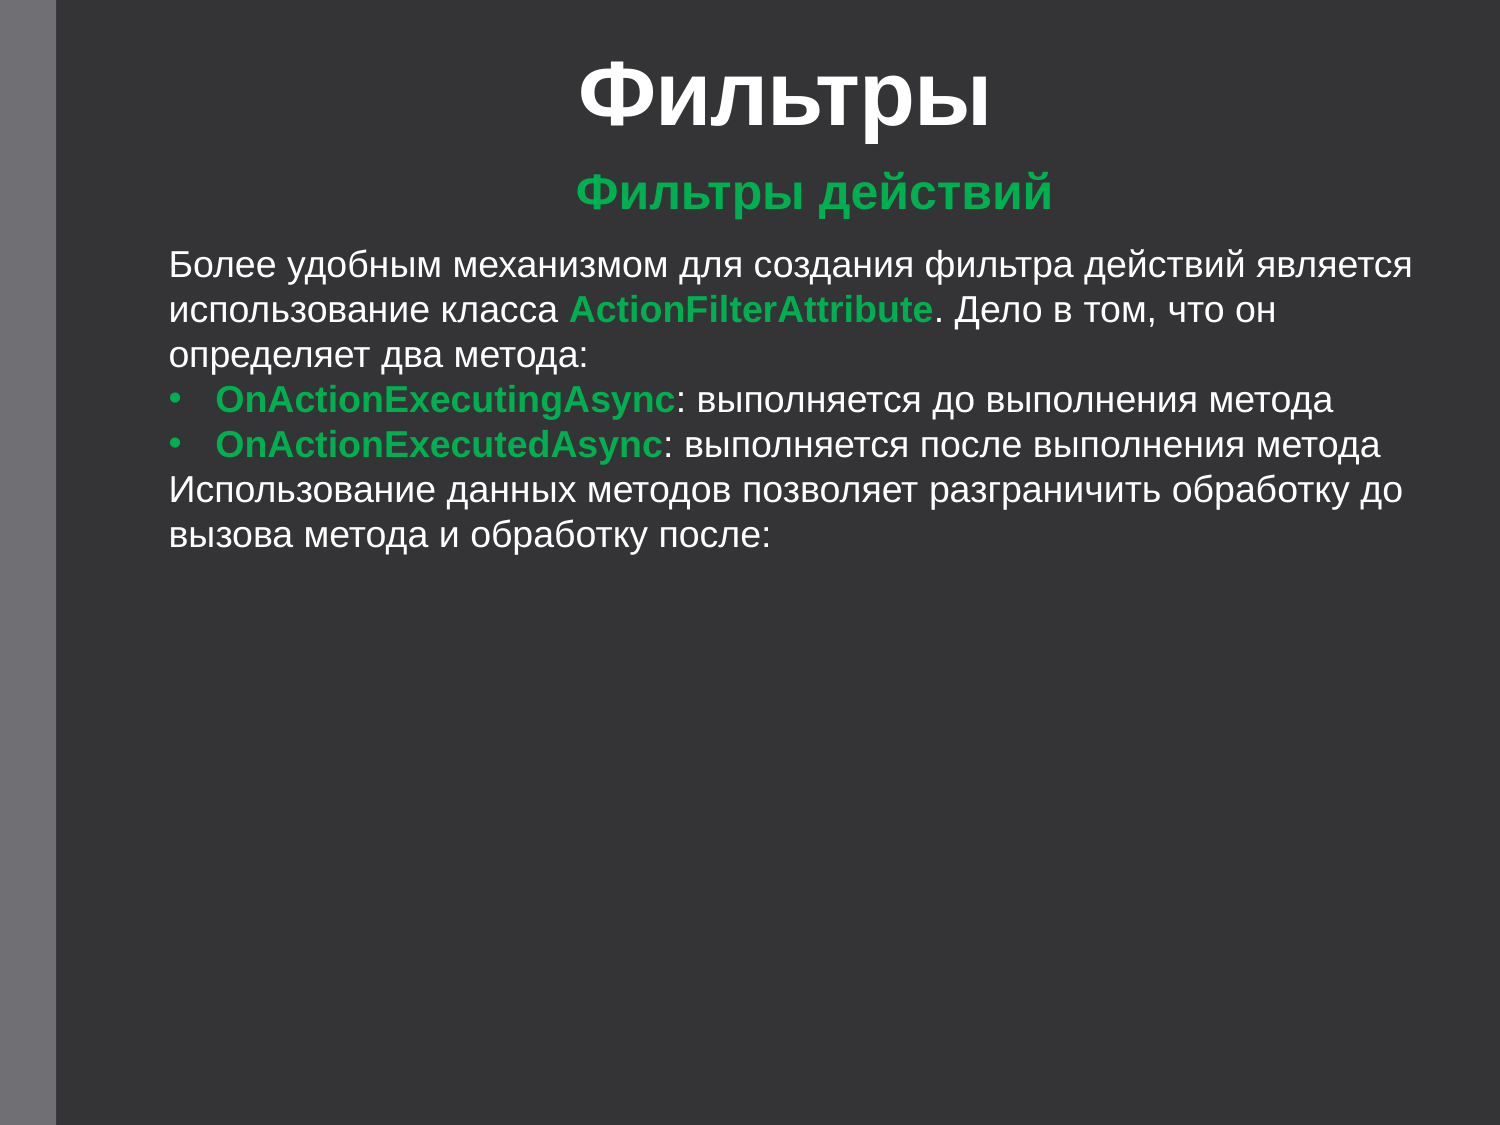

# Фильтры
Фильтры действий
Более удобным механизмом для создания фильтра действий является использование класса ActionFilterAttribute. Дело в том, что он определяет два метода:
OnActionExecutingAsync: выполняется до выполнения метода
OnActionExecutedAsync: выполняется после выполнения метода
Использование данных методов позволяет разграничить обработку до вызова метода и обработку после: